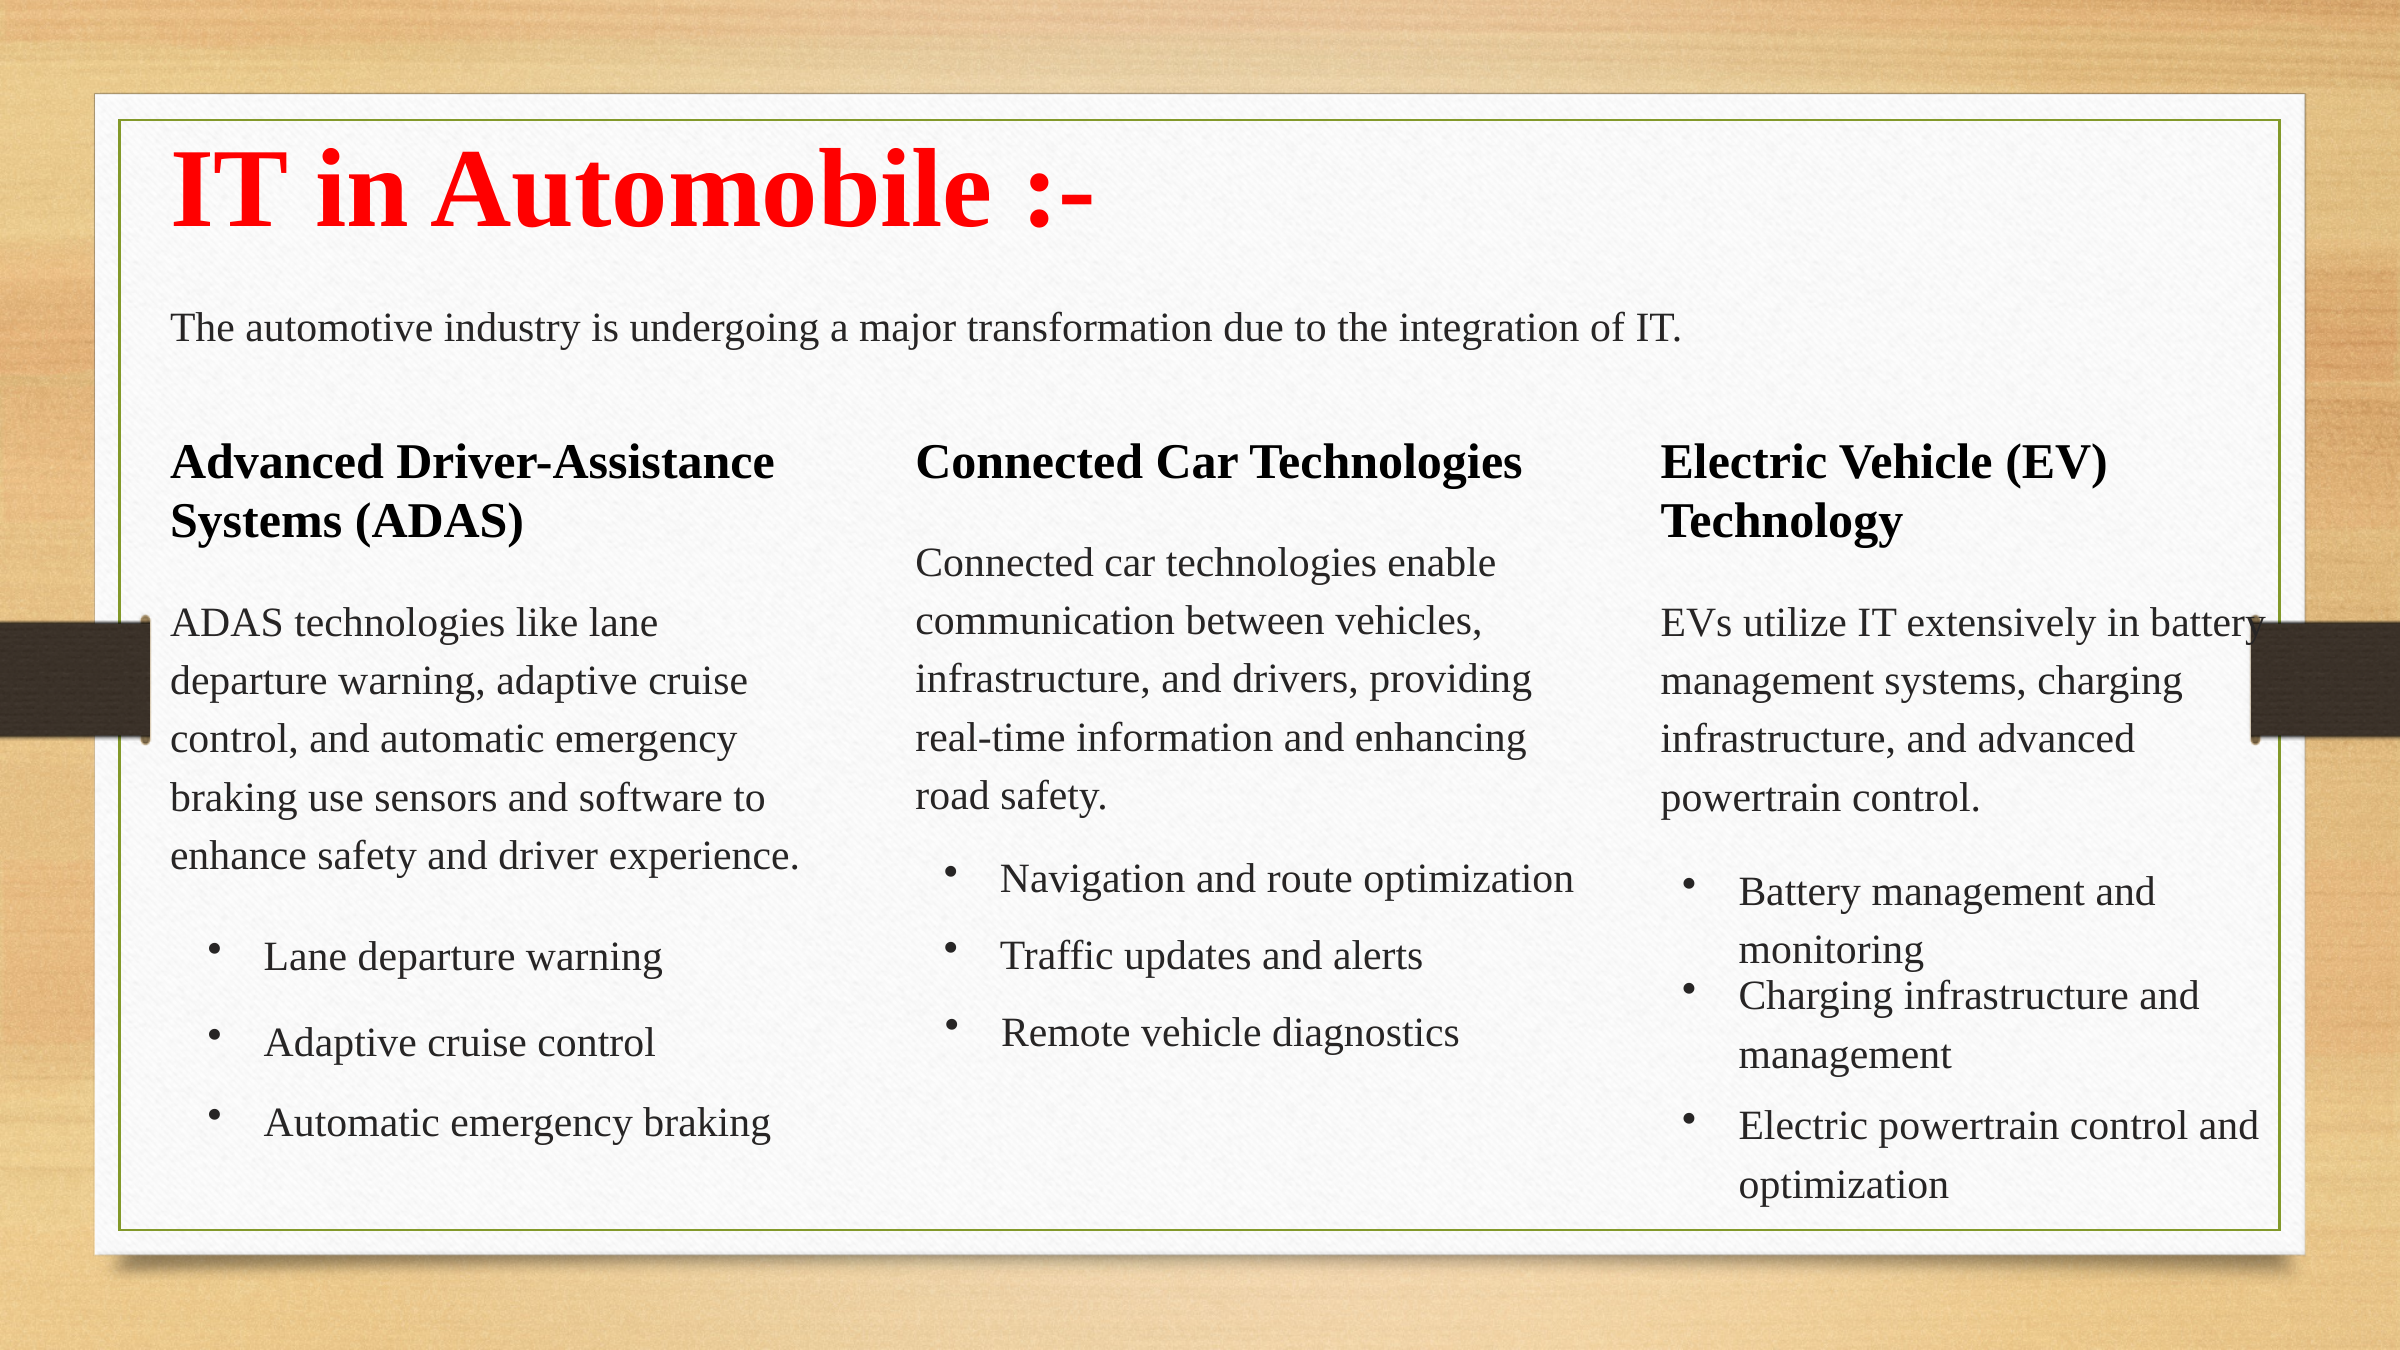

IT in Automobile :-
The automotive industry is undergoing a major transformation due to the integration of IT.
Advanced Driver-Assistance Systems (ADAS)
Connected Car Technologies
Electric Vehicle (EV) Technology
Connected car technologies enable communication between vehicles, infrastructure, and drivers, providing real-time information and enhancing road safety.
ADAS technologies like lane departure warning, adaptive cruise control, and automatic emergency braking use sensors and software to enhance safety and driver experience.
EVs utilize IT extensively in battery management systems, charging infrastructure, and advanced powertrain control.
Navigation and route optimization
Battery management and monitoring
Traffic updates and alerts
Lane departure warning
Charging infrastructure and management
Remote vehicle diagnostics
Adaptive cruise control
Automatic emergency braking
Electric powertrain control and optimization